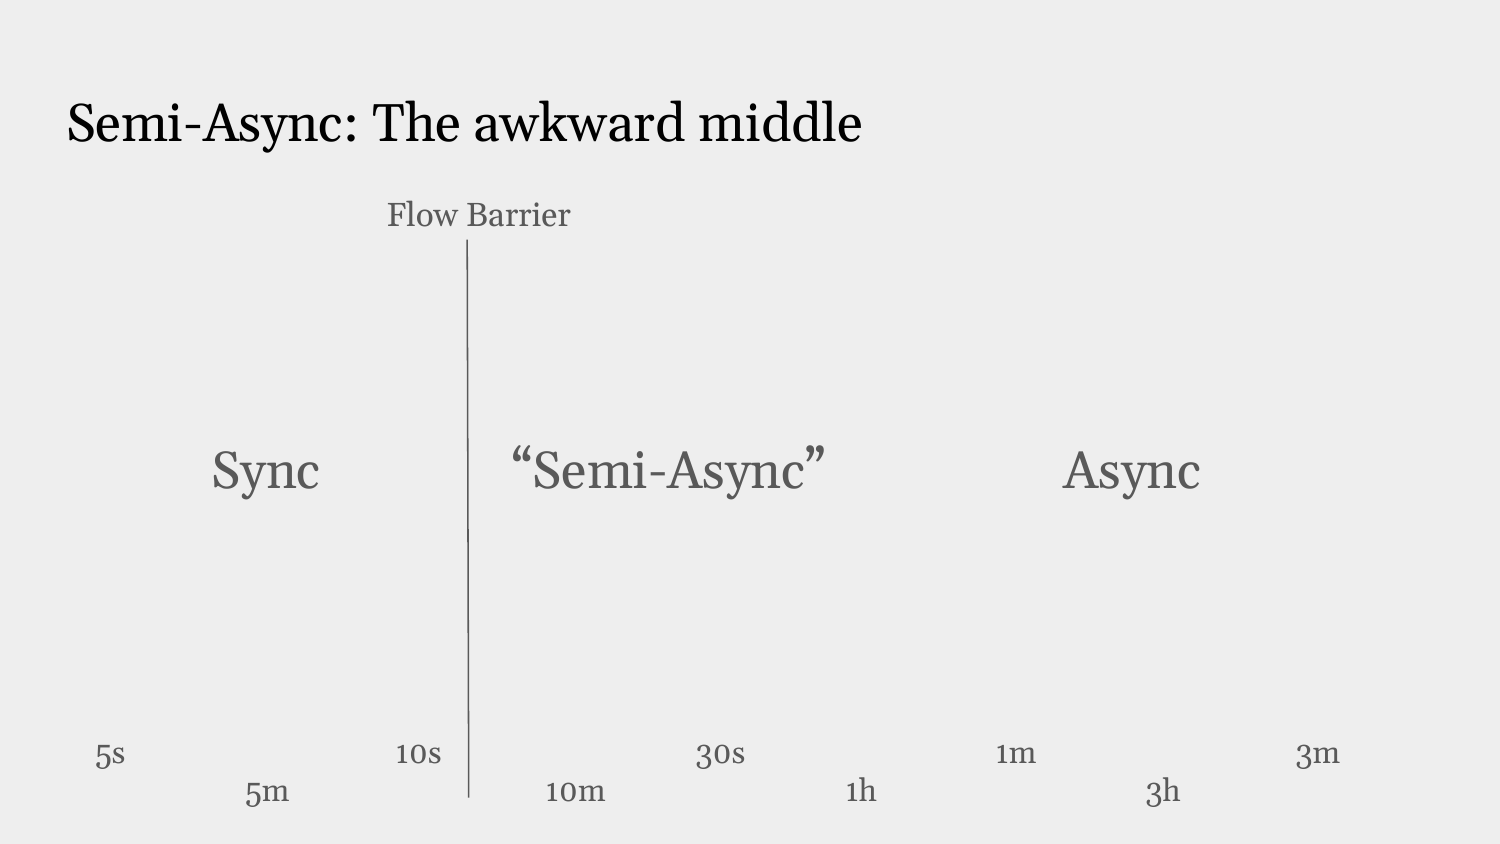

# Semi-Async: The awkward middle
Flow Barrier
Sync
“Semi-Async”
Async
5s		10s		30s		1m		3m		5m		10m		1h		3h